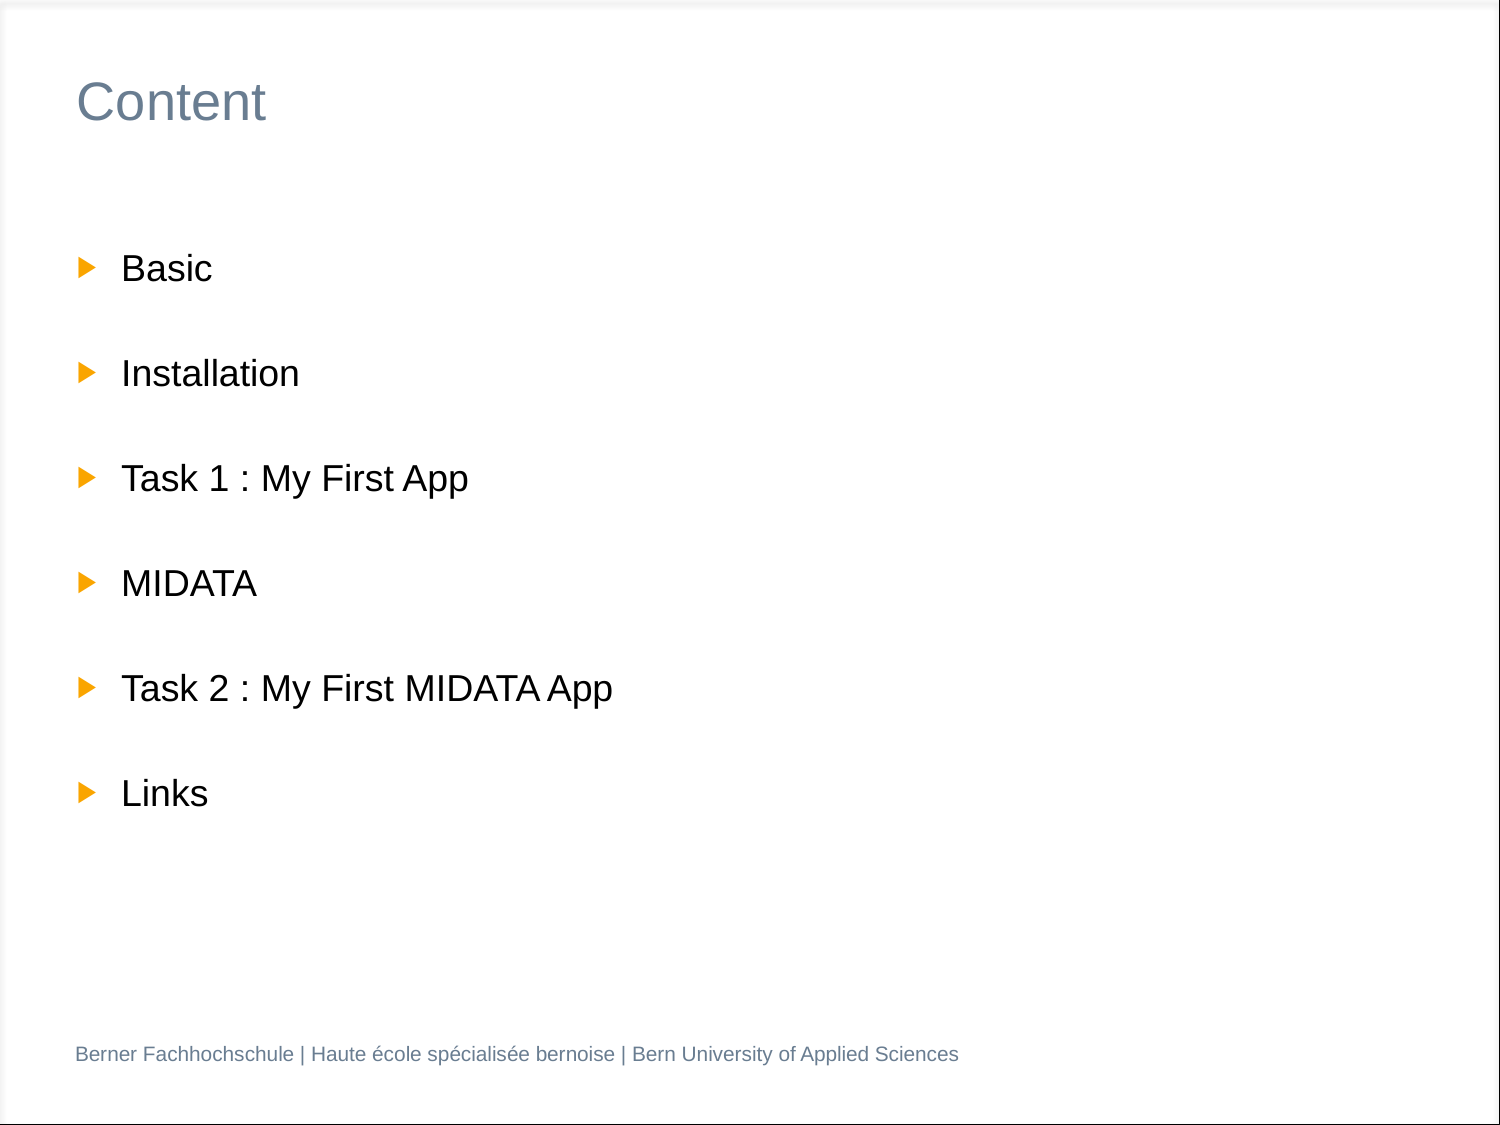

# Content
Basic

Installation

Task 1 : My First App

MIDATA

Task 2 : My First MIDATA App

Links